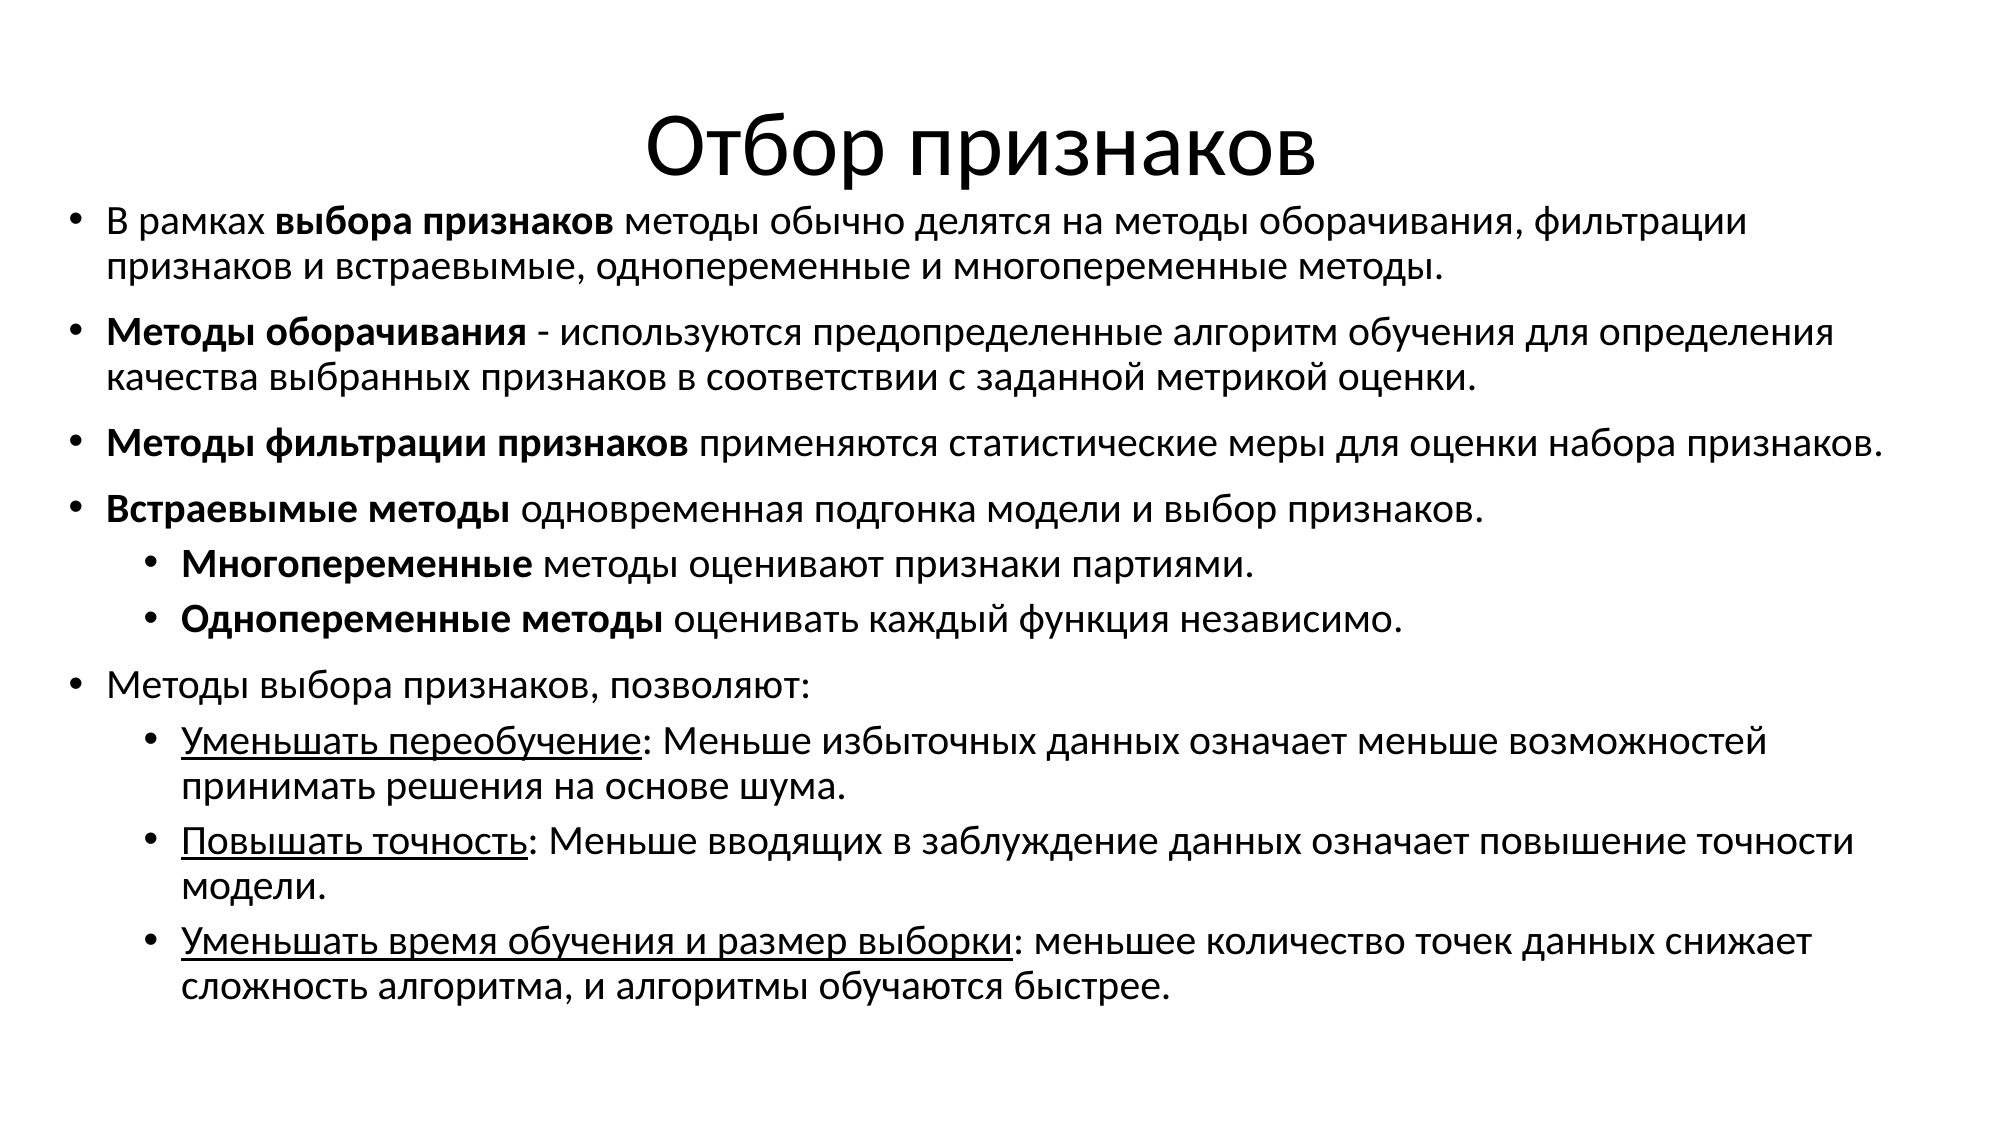

# Отбор признаков

В рамках выбора признаков методы обычно делятся на методы оборачивания, фильтрации признаков и встраевымые, однопеременные и многопеременные методы.
Методы оборачивания - используются предопределенные алгоритм обучения для определения качества выбранных признаков в соответствии с заданной метрикой оценки.
Методы фильтрации признаков применяются статистические меры для оценки набора признаков.
Встраевымые методы одновременная подгонка модели и выбор признаков.
Многопеременные методы оценивают признаки партиями.
Однопеременные методы оценивать каждый функция независимо.
Методы выбора признаков, позволяют:
Уменьшать переобучение: Меньше избыточных данных означает меньше возможностей принимать решения на основе шума.
Повышать точность: Меньше вводящих в заблуждение данных означает повышение точности модели.
Уменьшать время обучения и размер выборки: меньшее количество точек данных снижает сложность алгоритма, и алгоритмы обучаются быстрее.